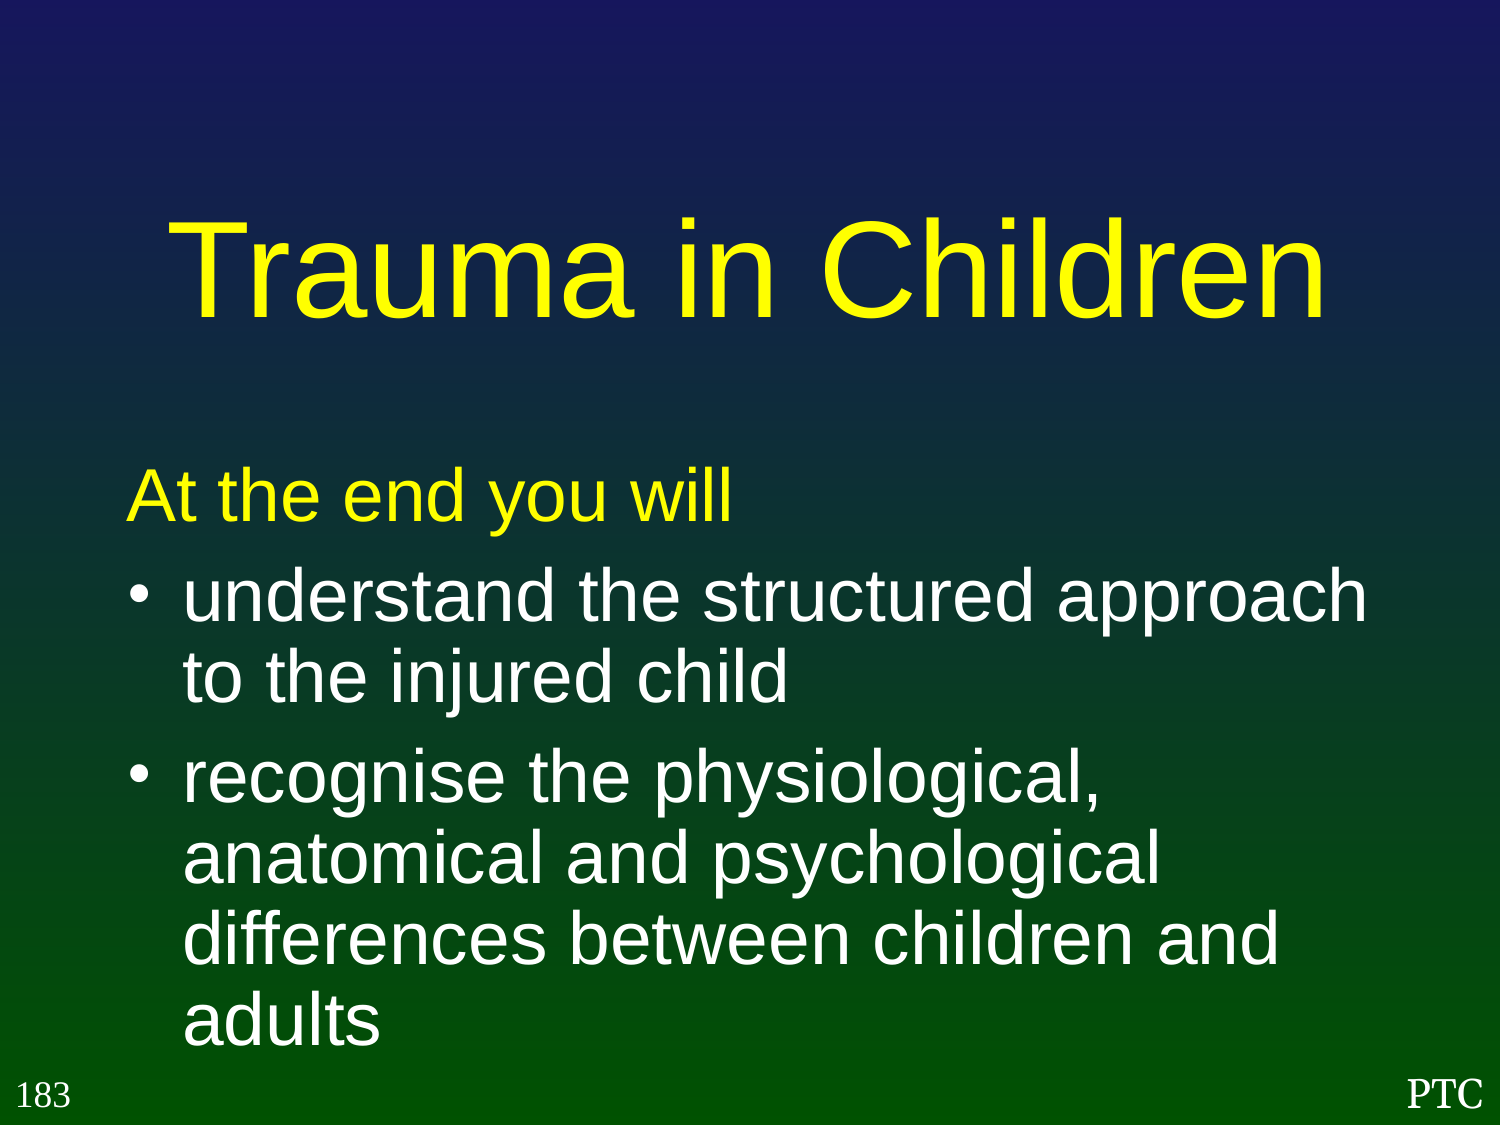

Trauma in Children
At the end you will
understand the structured approach to the injured child
recognise the physiological, anatomical and psychological differences between children and adults
183